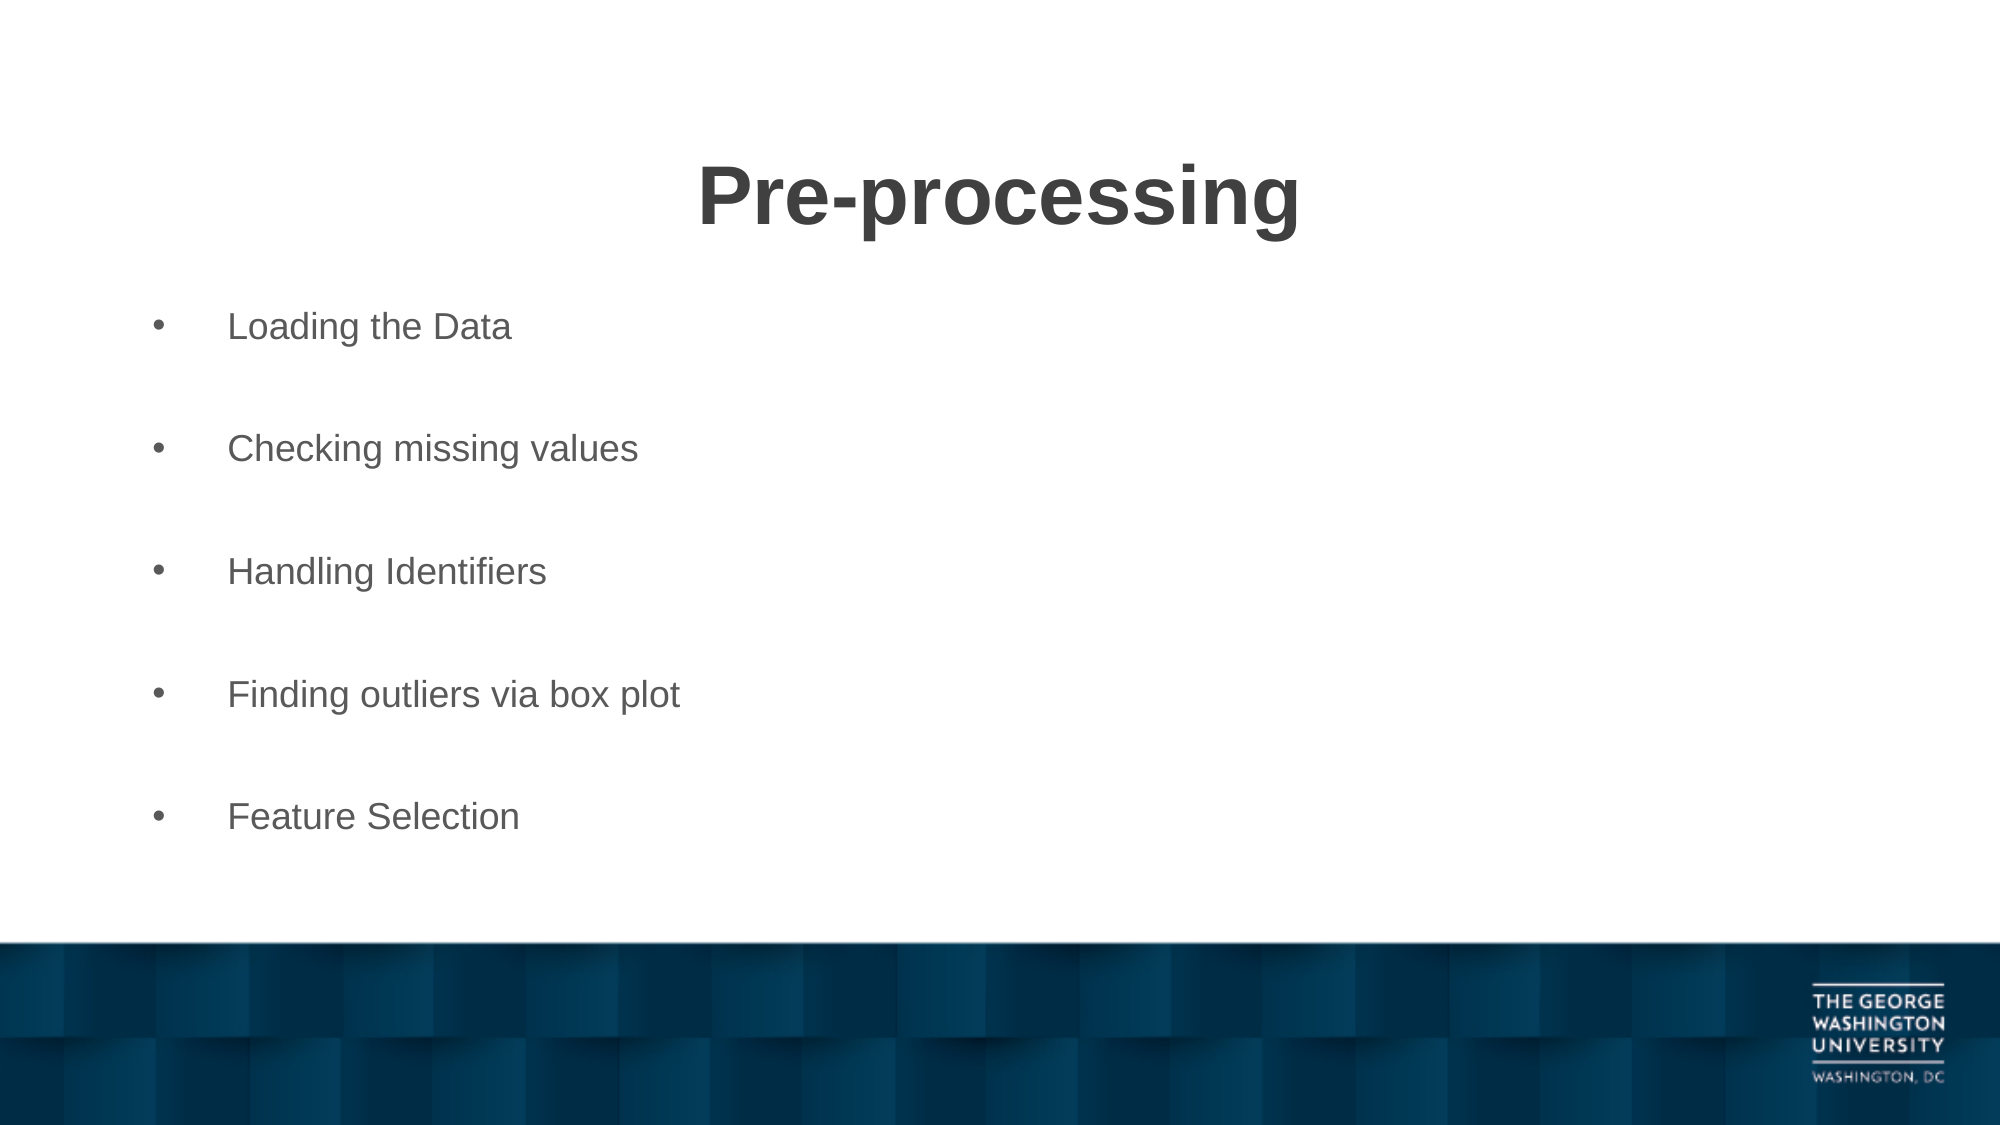

# Pre-processing
Loading the Data

Checking missing values

Handling Identifiers

Finding outliers via box plot

Feature Selection